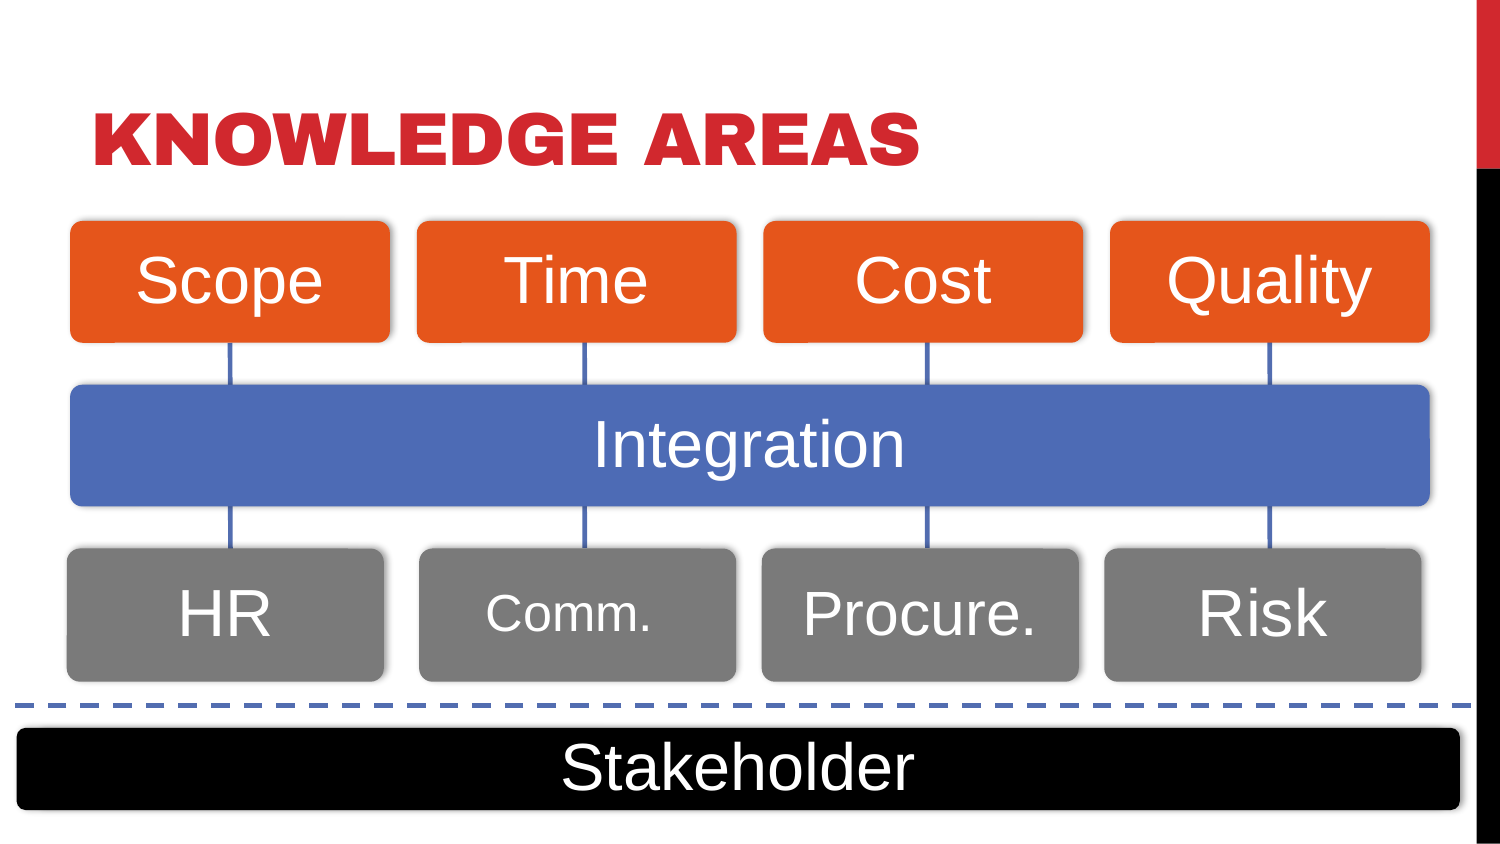

# Knowledge Areas

Scope

Time

Cost

Quality

Integration

HR

Comm.

Procure.

Risk

Stakeholder